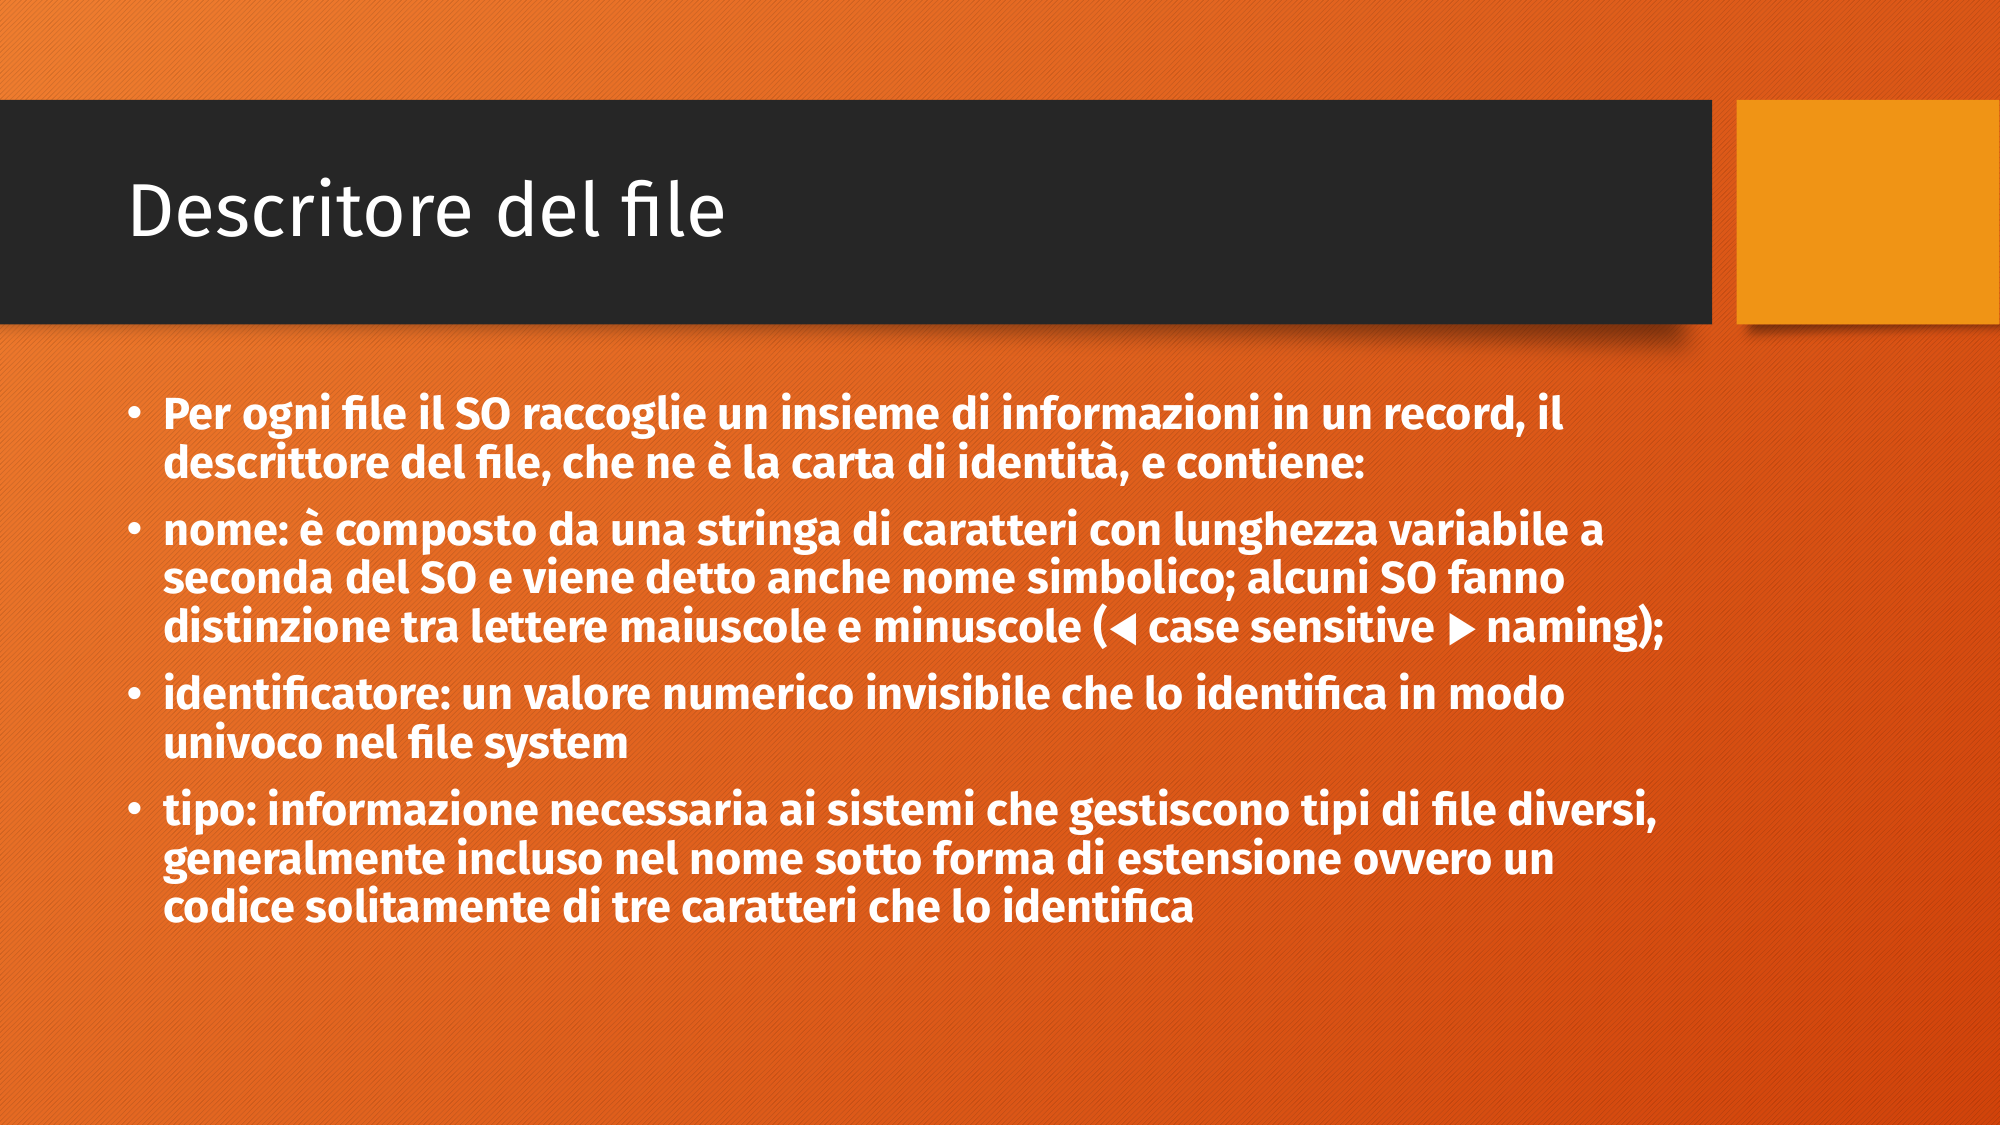

# Descritore del file
Per ogni file il SO raccoglie un insieme di informazioni in un record, il descrittore del file, che ne è la carta di identità, e contiene:
nome: è composto da una stringa di caratteri con lunghezza variabile a seconda del SO e viene detto anche nome simbolico; alcuni SO fanno distinzione tra lettere maiuscole e minuscole (◀ case sensitive ▶ naming);
identificatore: un valore numerico invisibile che lo identifica in modo univoco nel file system
tipo: informazione necessaria ai sistemi che gestiscono tipi di file diversi, generalmente incluso nel nome sotto forma di estensione ovvero un codice solitamente di tre caratteri che lo identifica